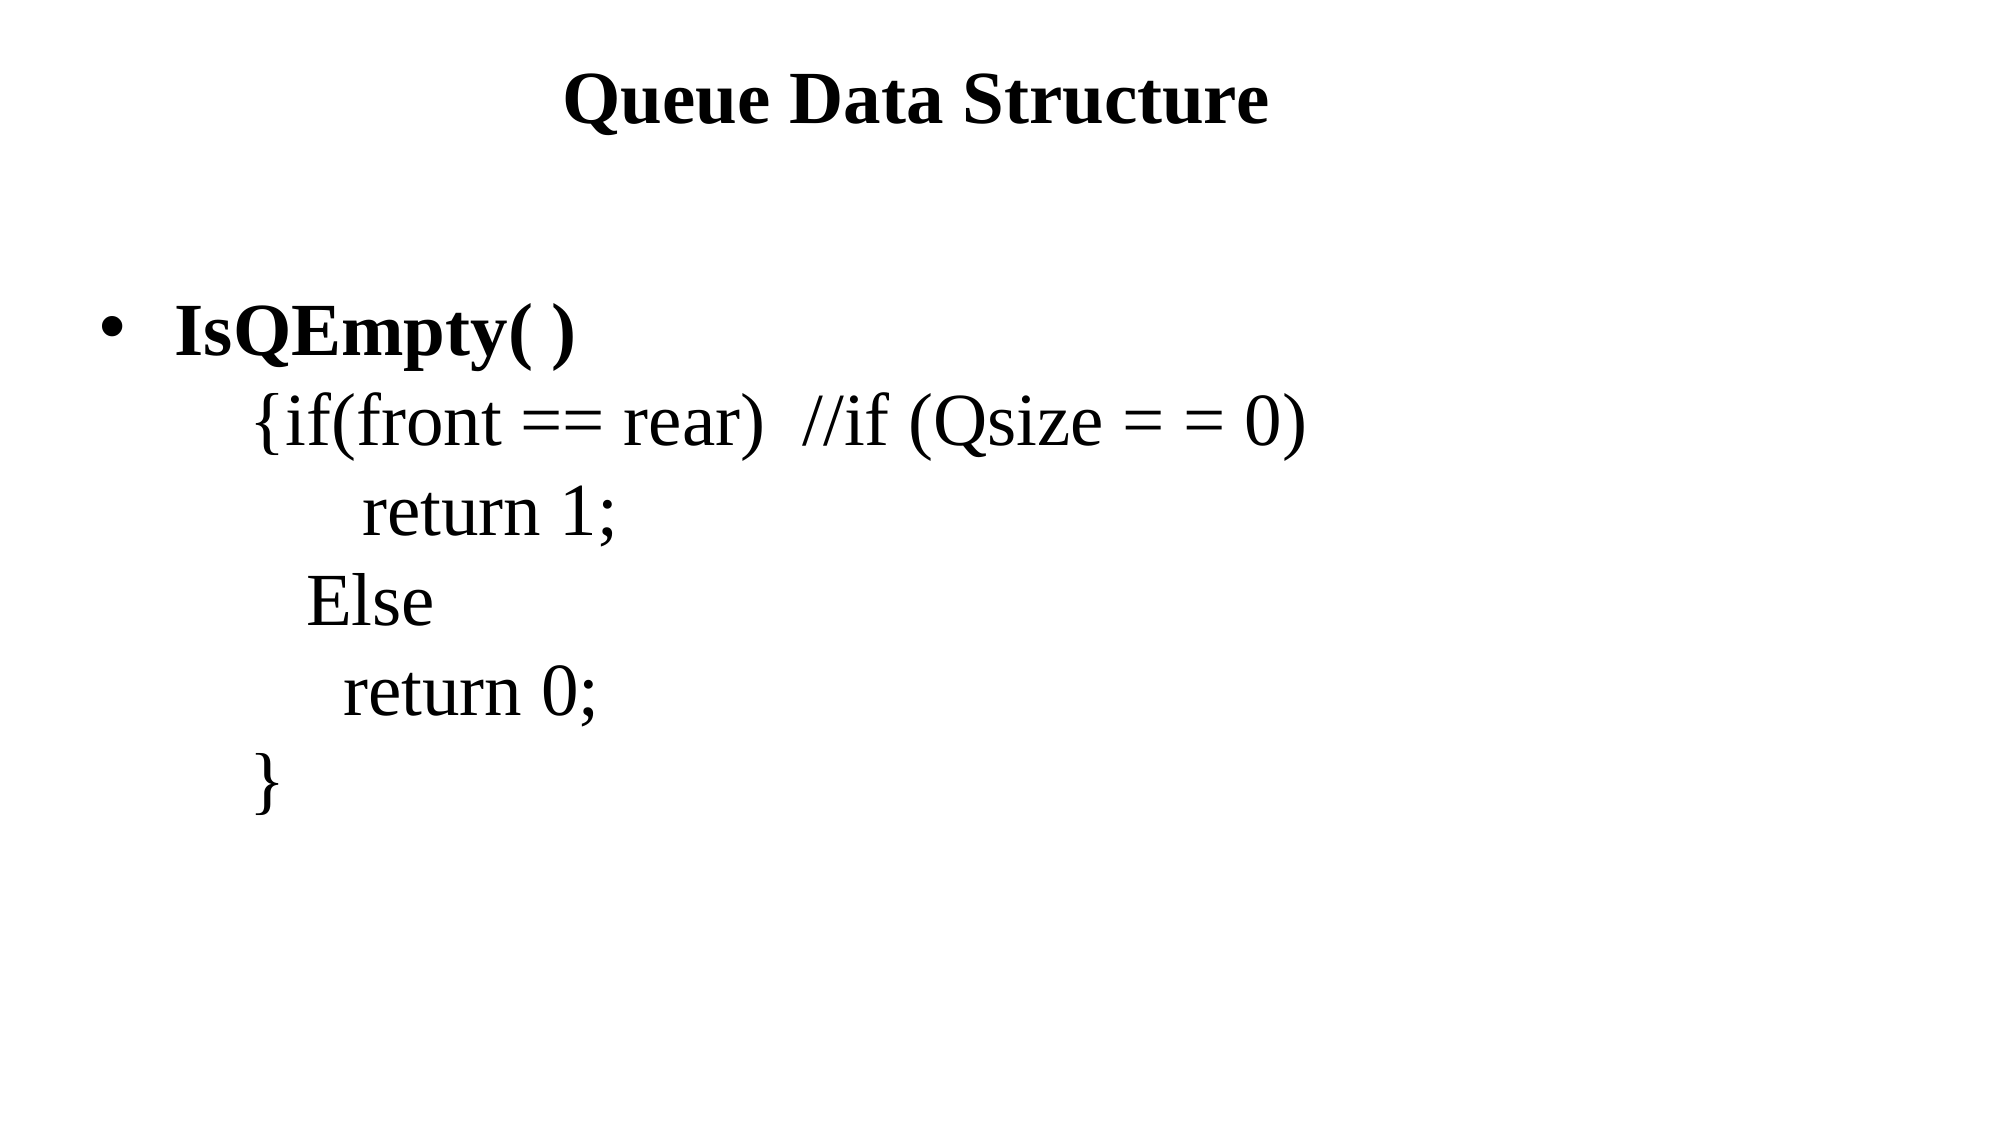

Queue Data Structure
IsQEmpty( )
{if(front == rear)  //if (Qsize = = 0)
      return 1;
   Else
     return 0;
}